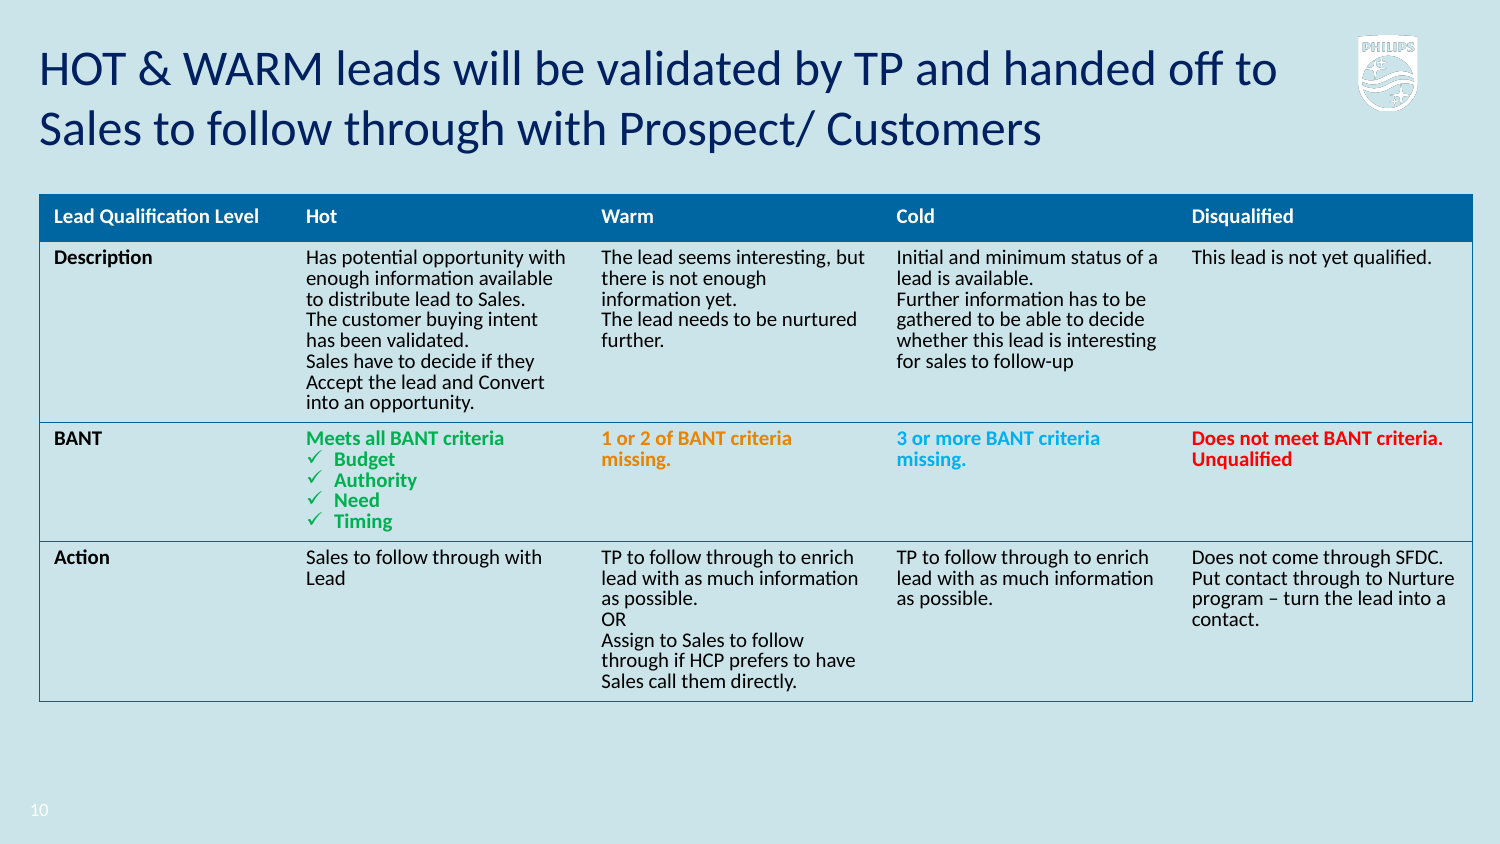

# HOT & WARM leads will be validated by TP and handed off to Sales to follow through with Prospect/ Customers
| Lead Qualification Level | Hot | Warm | Cold | Disqualified |
| --- | --- | --- | --- | --- |
| Description | Has potential opportunity with enough information available to distribute lead to Sales. The customer buying intent has been validated. Sales have to decide if they Accept the lead and Convert into an opportunity. | The lead seems interesting, but there is not enough information yet. The lead needs to be nurtured further. | Initial and minimum status of a lead is available. Further information has to be gathered to be able to decide whether this lead is interesting for sales to follow-up | This lead is not yet qualified. |
| BANT | Meets all BANT criteria Budget Authority Need Timing | 1 or 2 of BANT criteria missing. | 3 or more BANT criteria missing. | Does not meet BANT criteria. Unqualified |
| Action | Sales to follow through with Lead | TP to follow through to enrich lead with as much information as possible. OR Assign to Sales to follow through if HCP prefers to have Sales call them directly. | TP to follow through to enrich lead with as much information as possible. | Does not come through SFDC. Put contact through to Nurture program – turn the lead into a contact. |
10